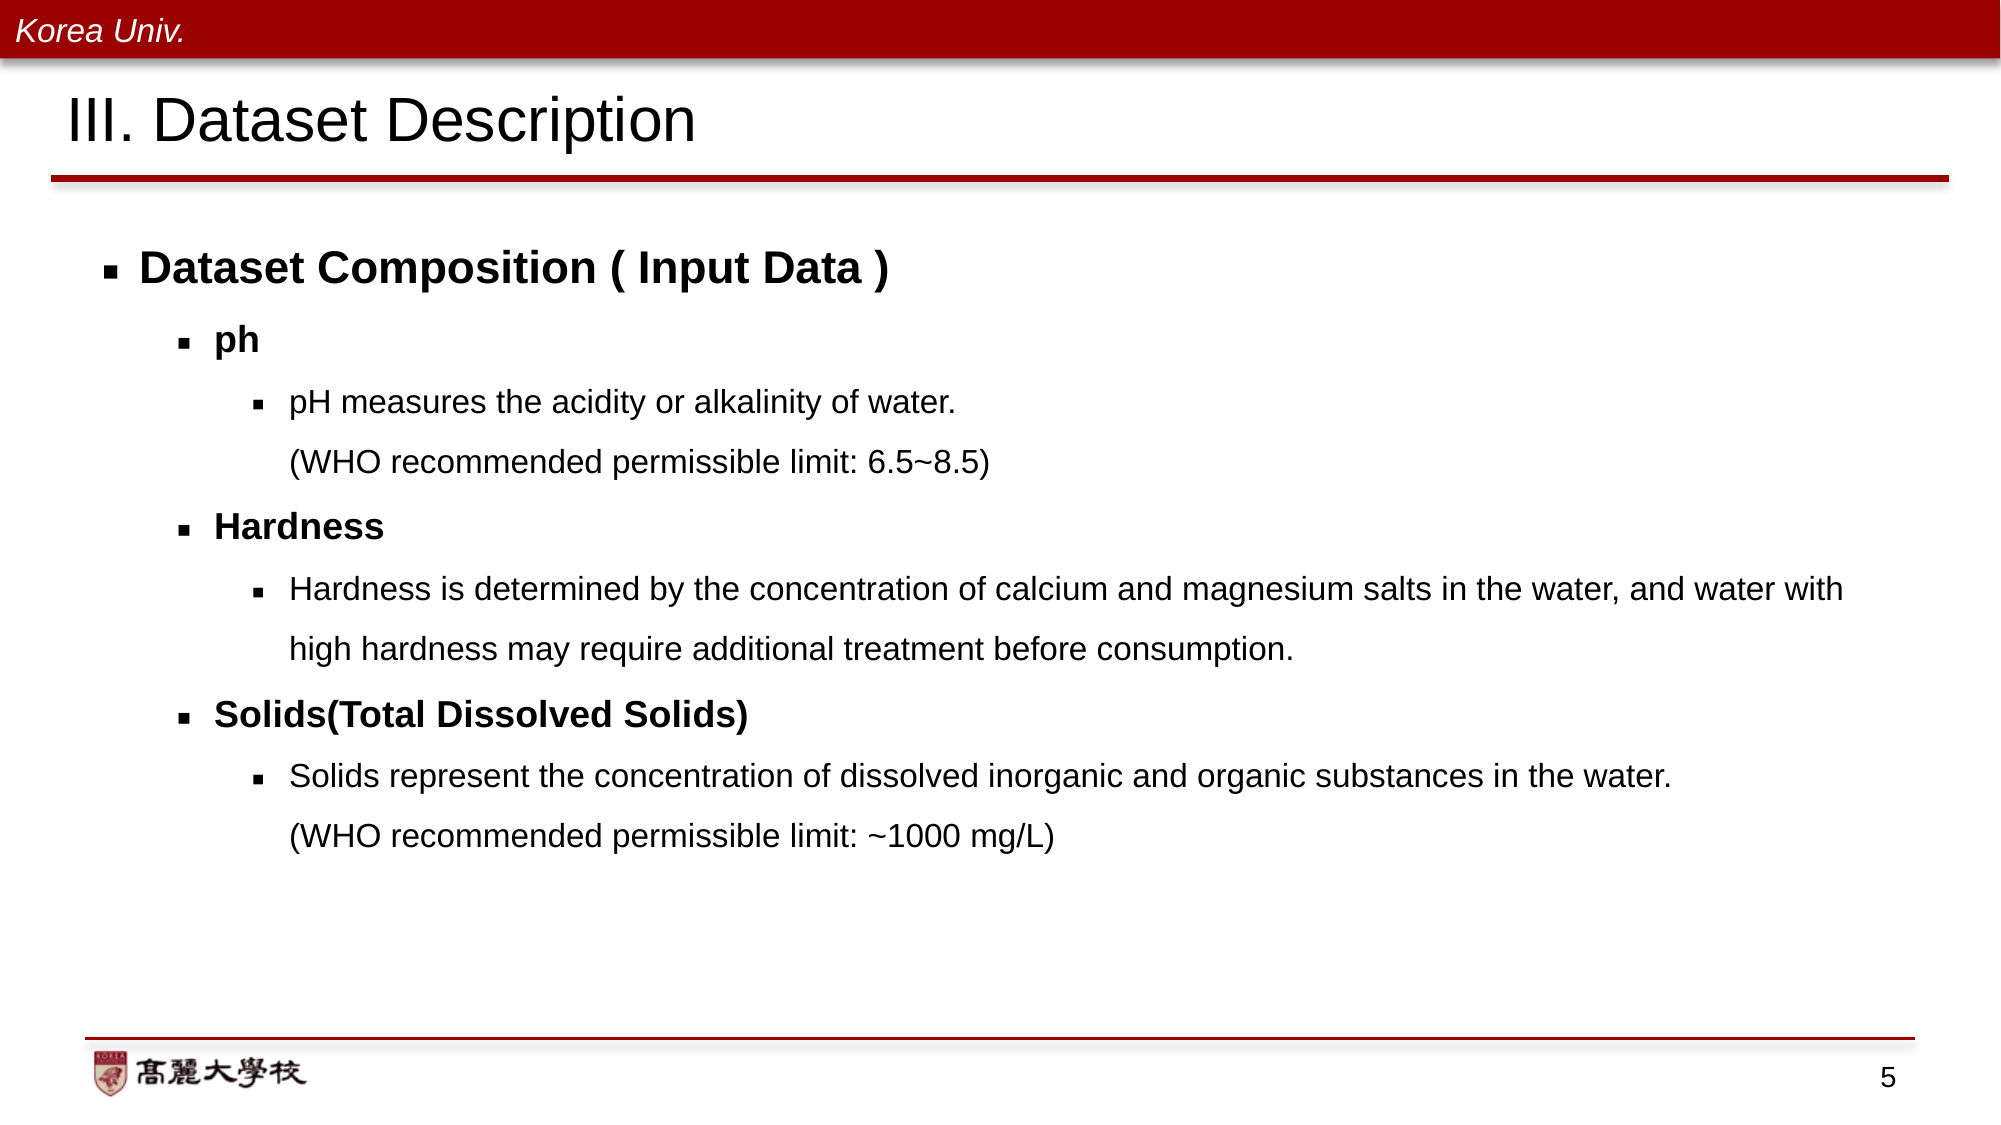

# III. Dataset Description
Dataset Composition ( Input Data )
ph
pH measures the acidity or alkalinity of water.
(WHO recommended permissible limit: 6.5~8.5)
Hardness
Hardness is determined by the concentration of calcium and magnesium salts in the water, and water with high hardness may require additional treatment before consumption.
Solids(Total Dissolved Solids)
Solids represent the concentration of dissolved inorganic and organic substances in the water.
(WHO recommended permissible limit: ~1000 mg/L)
5